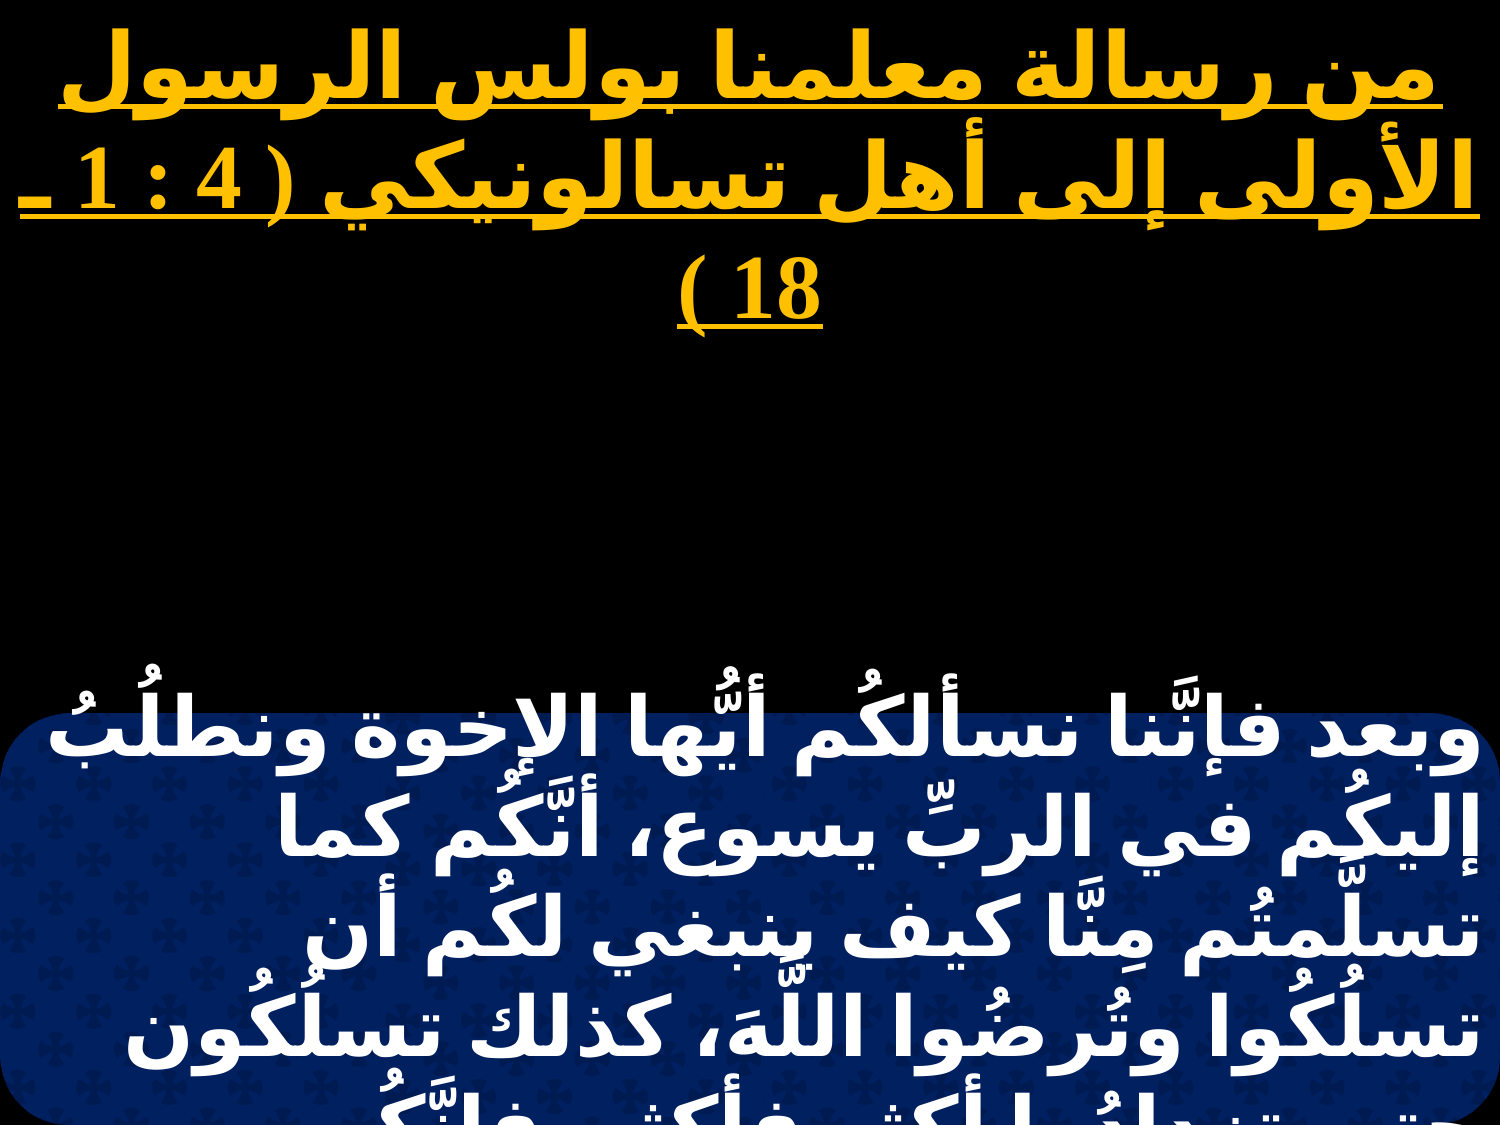

من رسالة معلمنا بولس الرسول الأولى إلى أهل تسالونيكي ( 4 : 1 ـ 18 )
# الاثنين 6
وبعد فإنَّنا نسألكُم أيُّها الإخوة ونطلُبُ إليكُم في الربِّ يسوع، أنَّكُم كما تسلَّمتُم مِنَّا كيف ينبغي لكُم أن تسلُكُوا وتُرضُوا اللَّهَ، كذلك تسلُكُون حتى تزدادُوا أكثر فأكثر. فإنَّكُم تعلمُون أيَّة